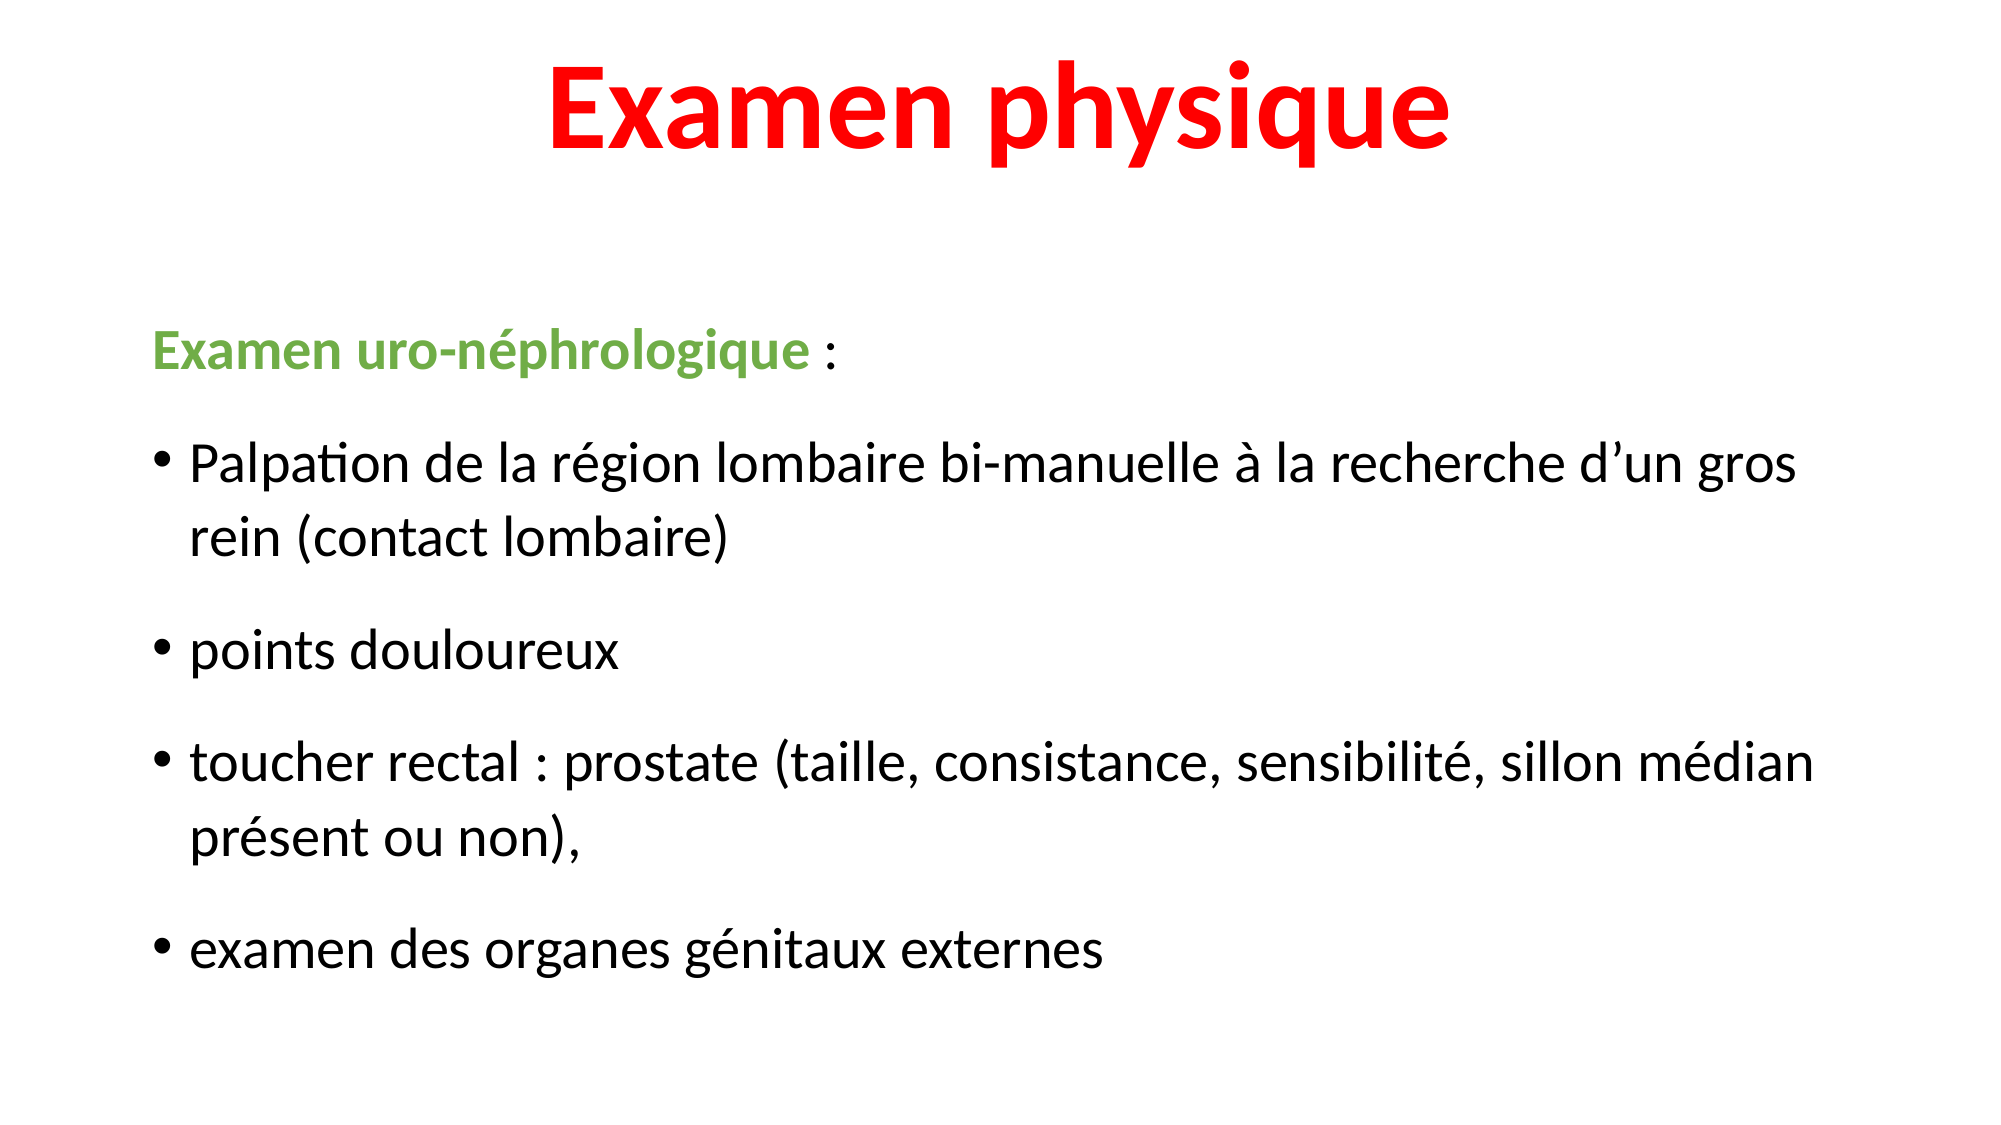

# Examen physique
Examen uro-néphrologique :
Palpation de la région lombaire bi-manuelle à la recherche d’un gros rein (contact lombaire)
points douloureux
toucher rectal : prostate (taille, consistance, sensibilité, sillon médian présent ou non),
examen des organes génitaux externes